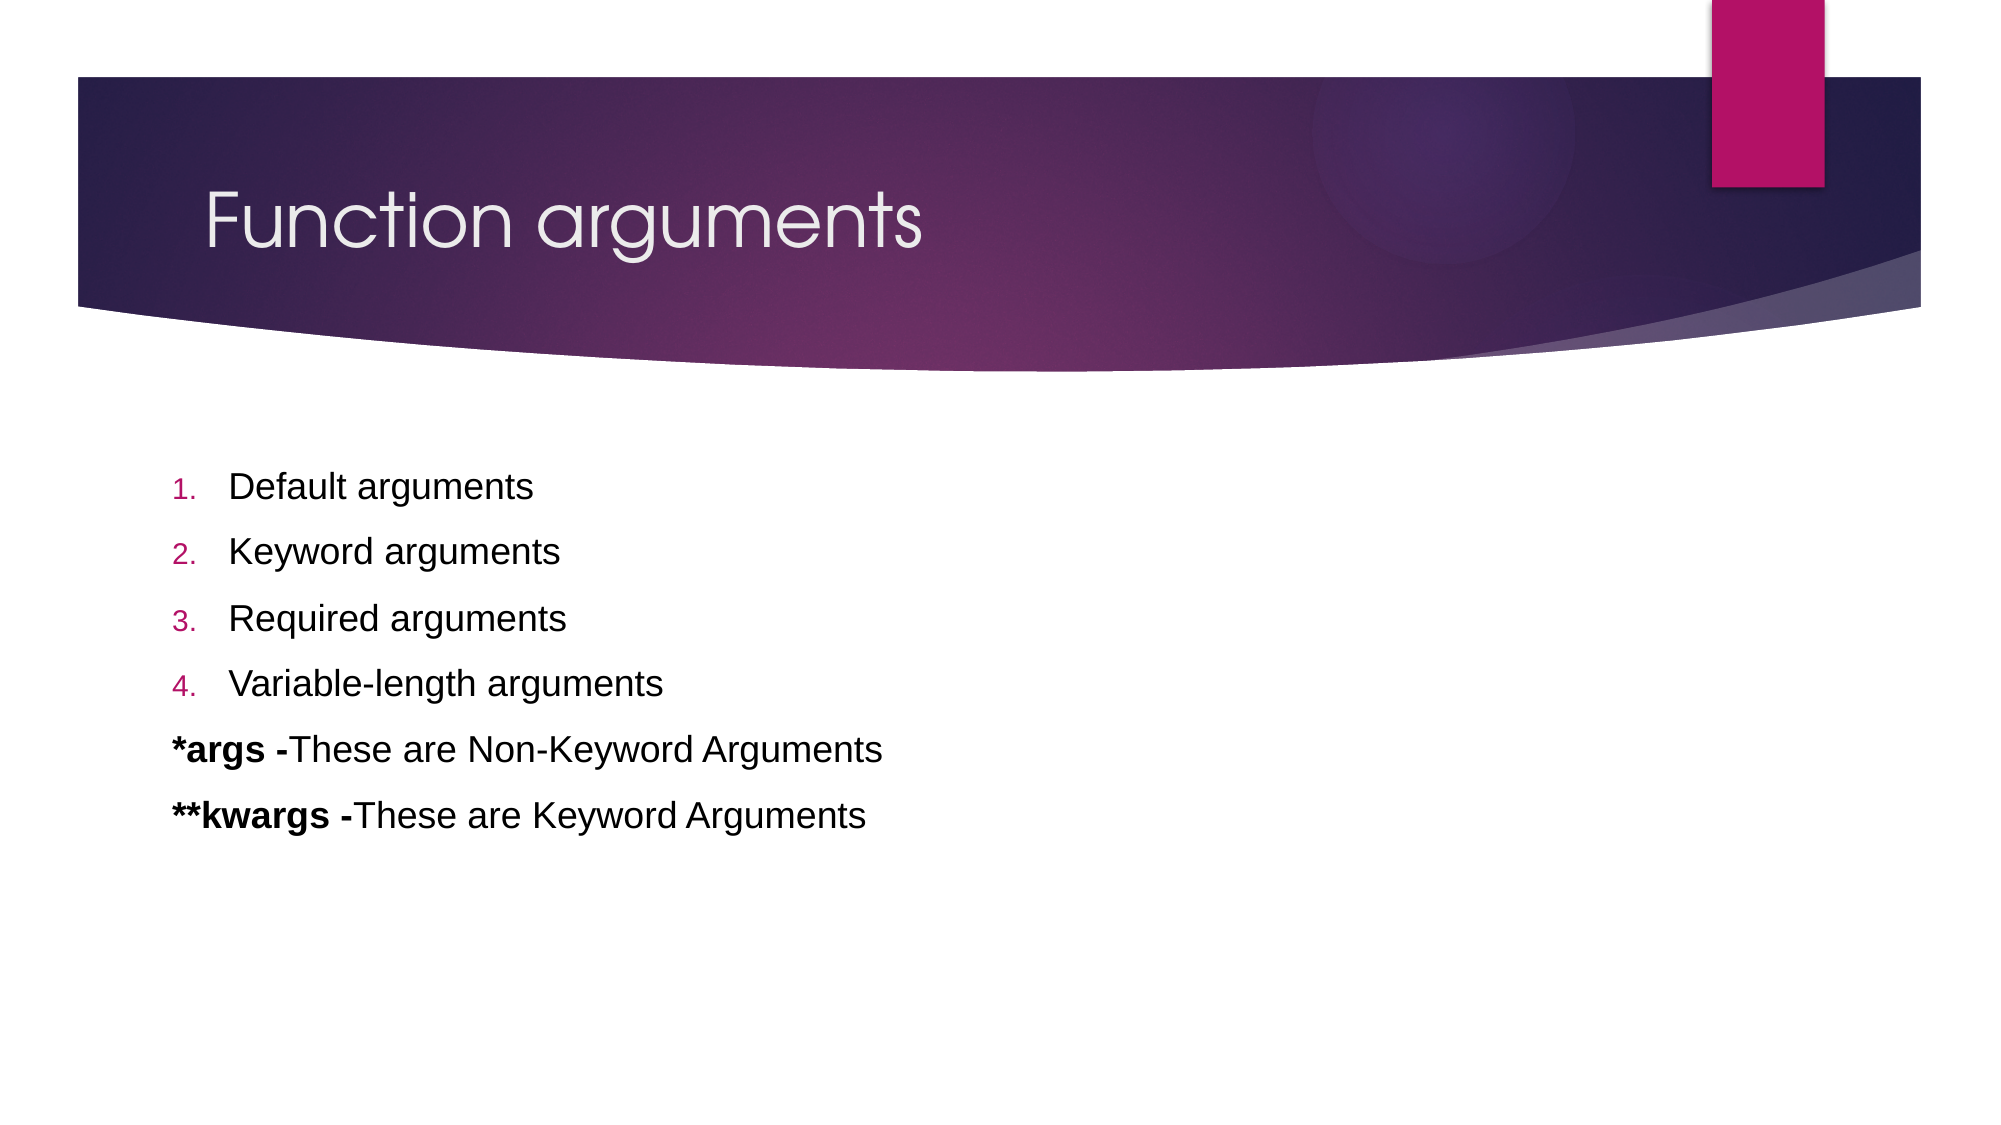

# Function arguments
Default arguments
Keyword arguments
Required arguments
Variable-length arguments
*args -These are Non-Keyword Arguments
**kwargs -These are Keyword Arguments